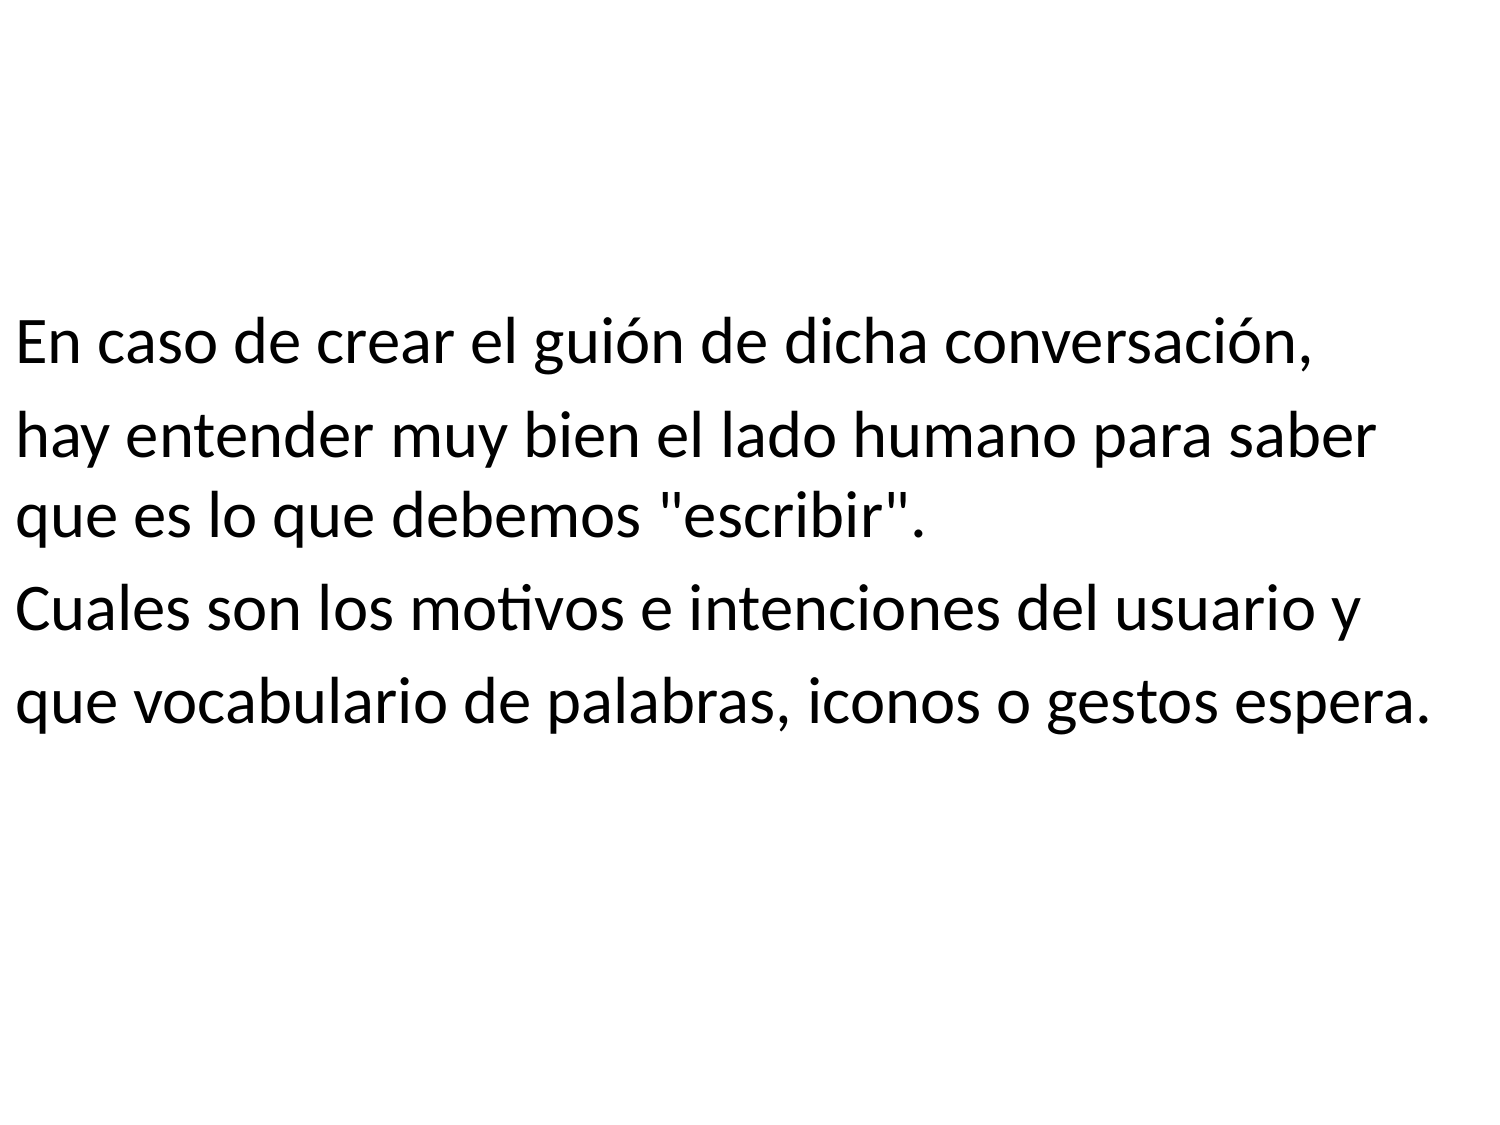

En caso de crear el guión de dicha conversación,
hay entender muy bien el lado humano para saber que es lo que debemos "escribir".
Cuales son los motivos e intenciones del usuario y
que vocabulario de palabras, iconos o gestos espera.